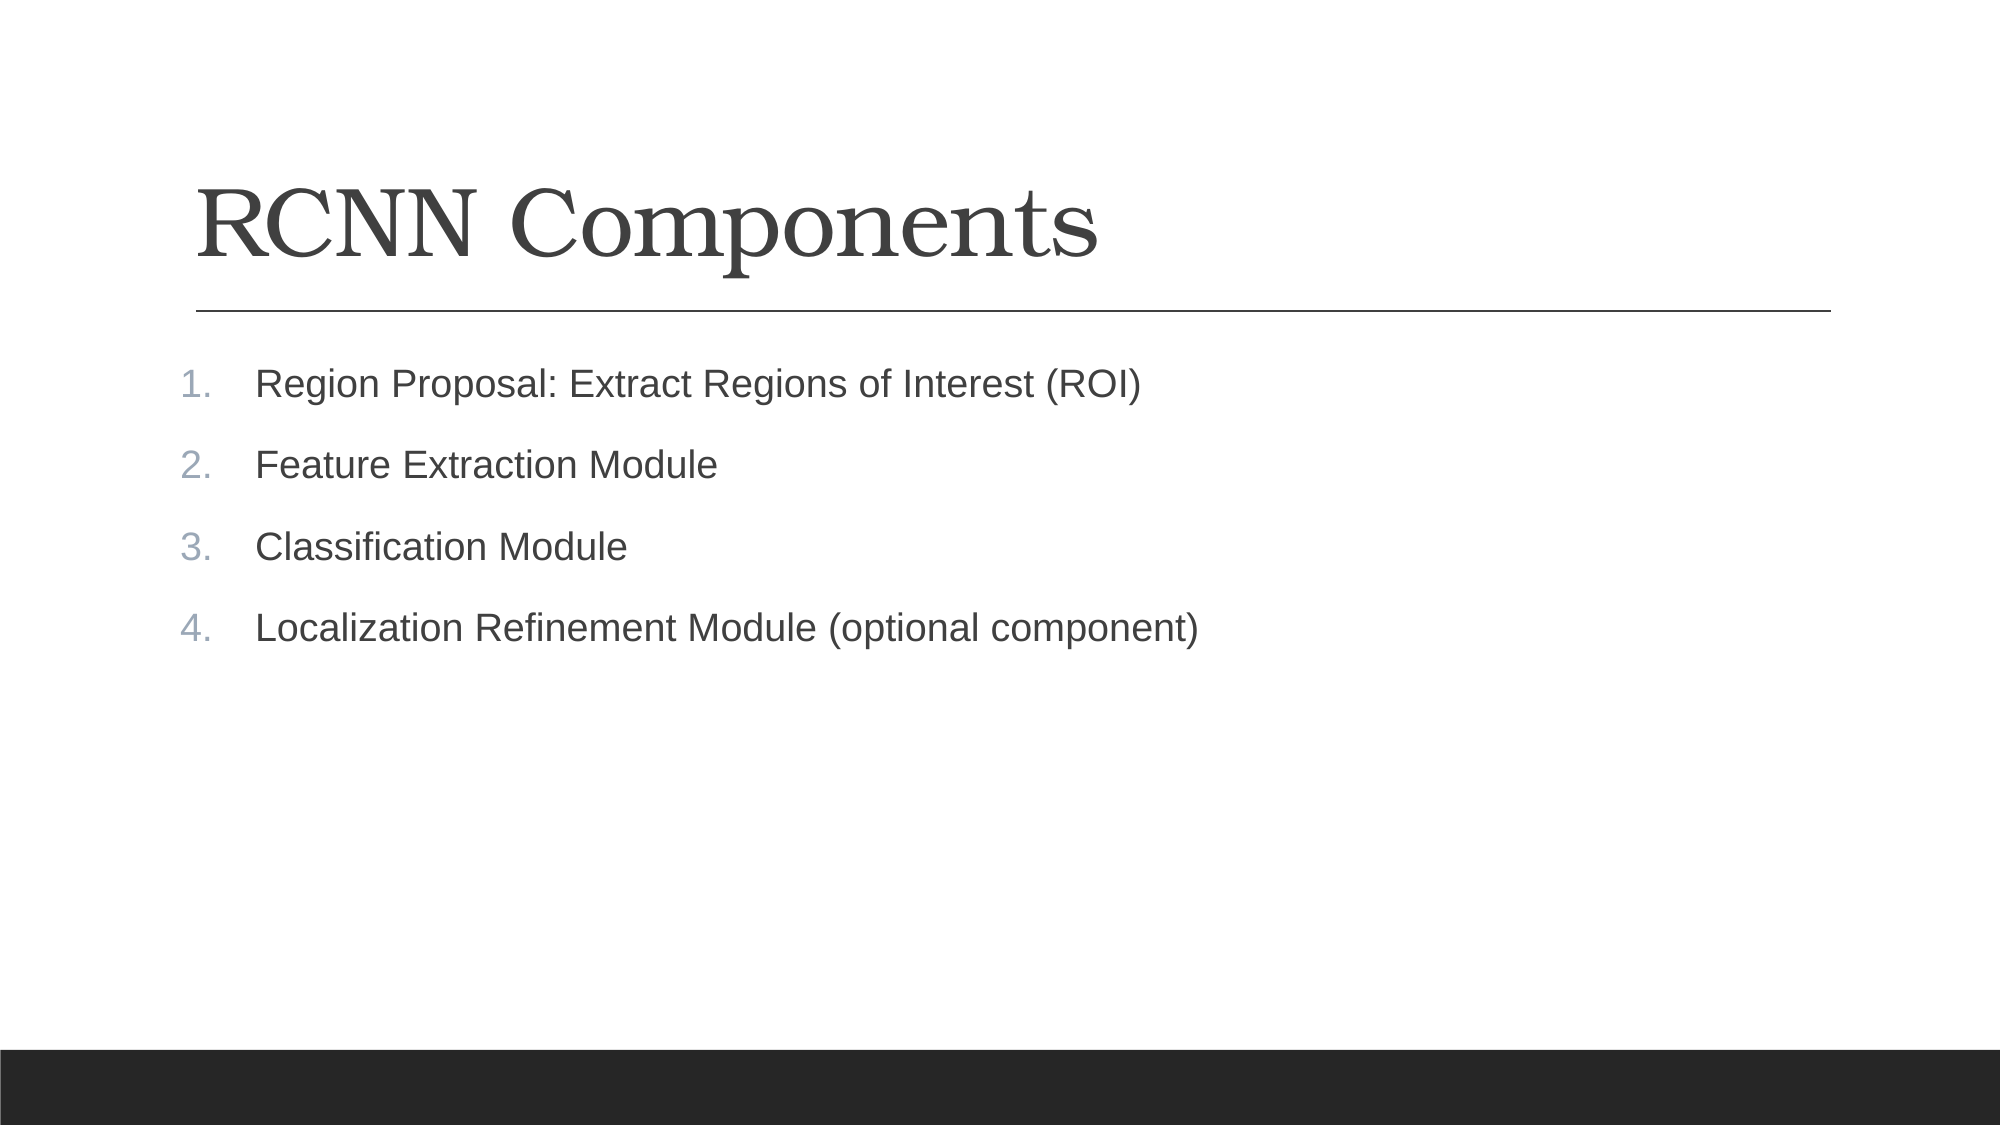

# RCNN Components
Region Proposal: Extract Regions of Interest (ROI)
Feature Extraction Module
Classification Module
Localization Refinement Module (optional component)